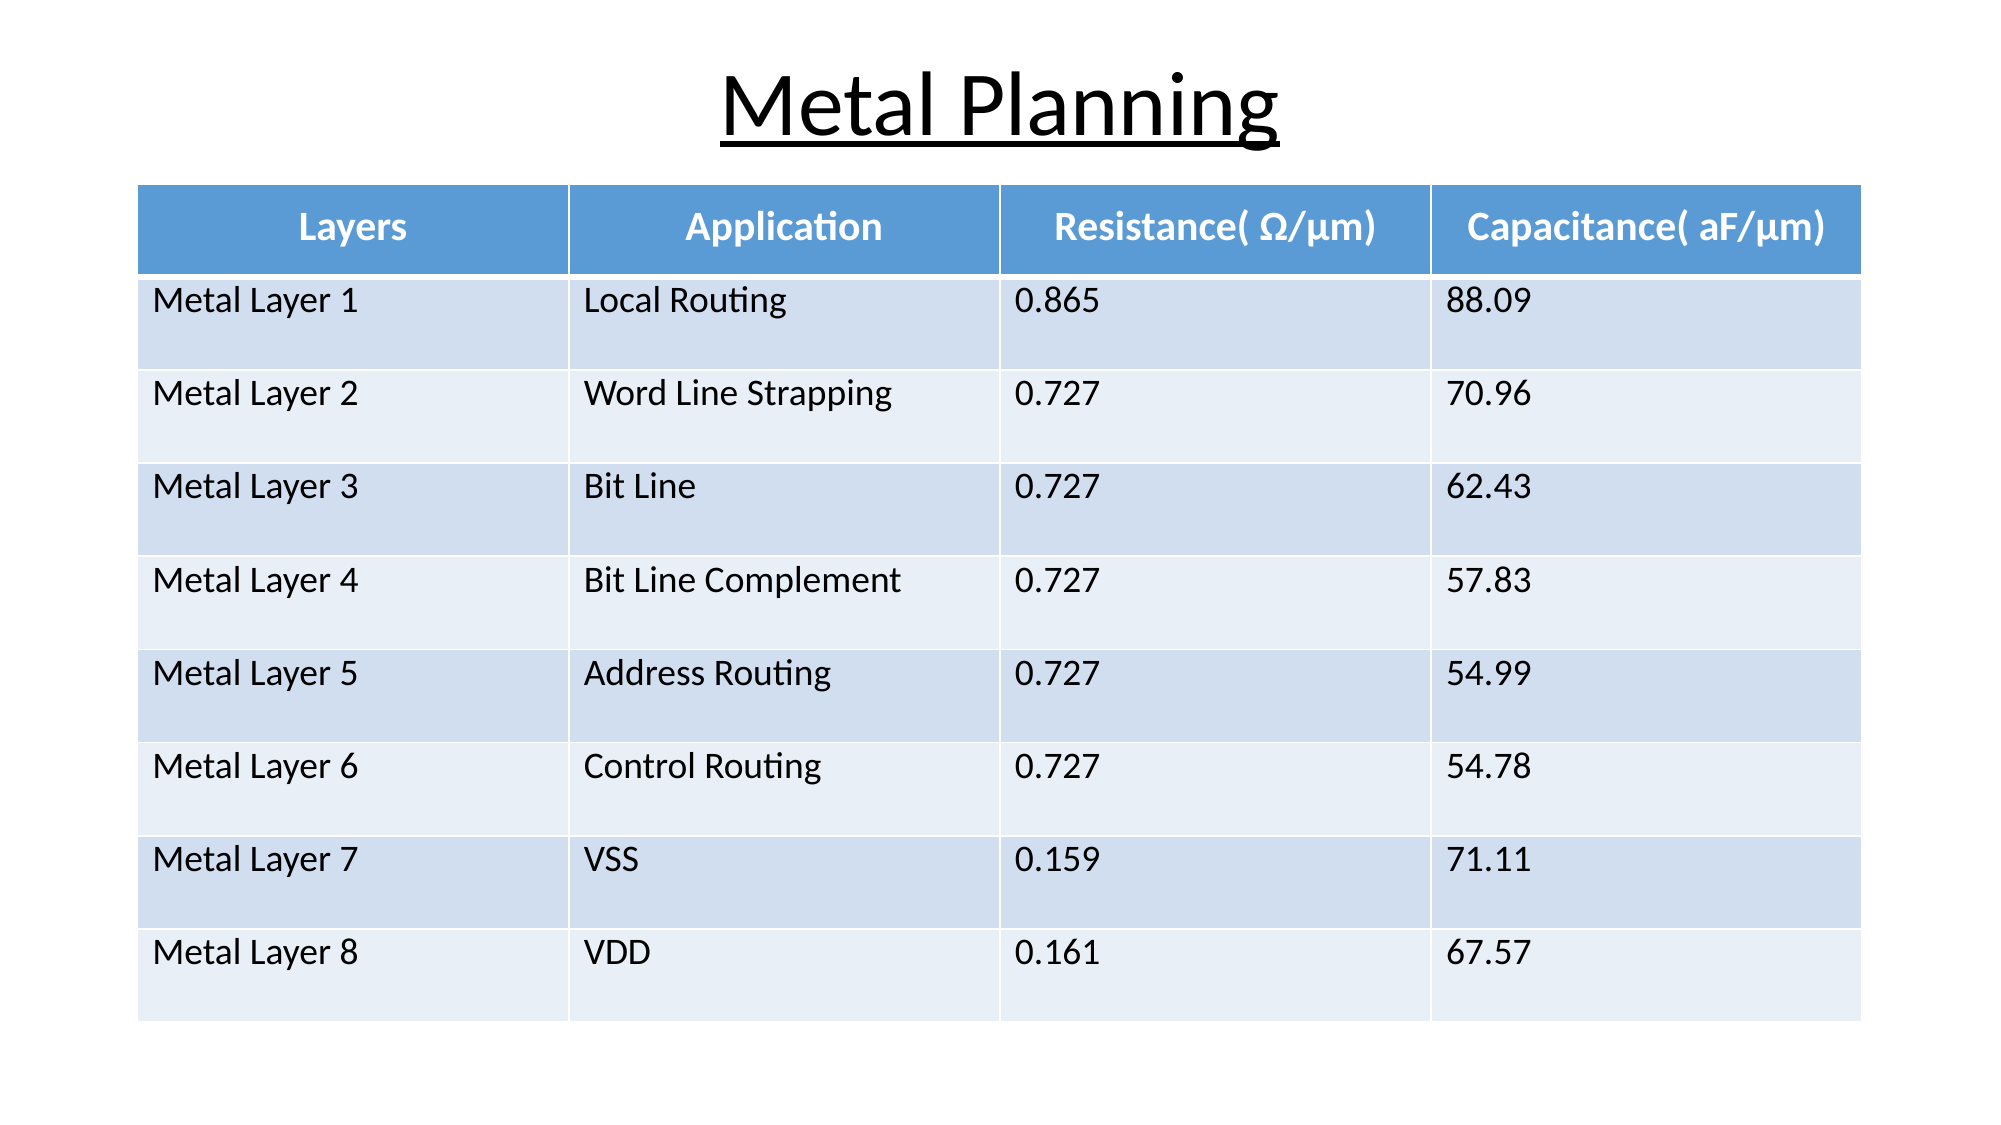

# Metal Planning
| Layers | Application | Resistance( Ω/μm) | Capacitance( aF/μm) |
| --- | --- | --- | --- |
| Metal Layer 1 | Local Routing | 0.865 | 88.09 |
| Metal Layer 2 | Word Line Strapping | 0.727 | 70.96 |
| Metal Layer 3 | Bit Line | 0.727 | 62.43 |
| Metal Layer 4 | Bit Line Complement | 0.727 | 57.83 |
| Metal Layer 5 | Address Routing | 0.727 | 54.99 |
| Metal Layer 6 | Control Routing | 0.727 | 54.78 |
| Metal Layer 7 | VSS | 0.159 | 71.11 |
| Metal Layer 8 | VDD | 0.161 | 67.57 |